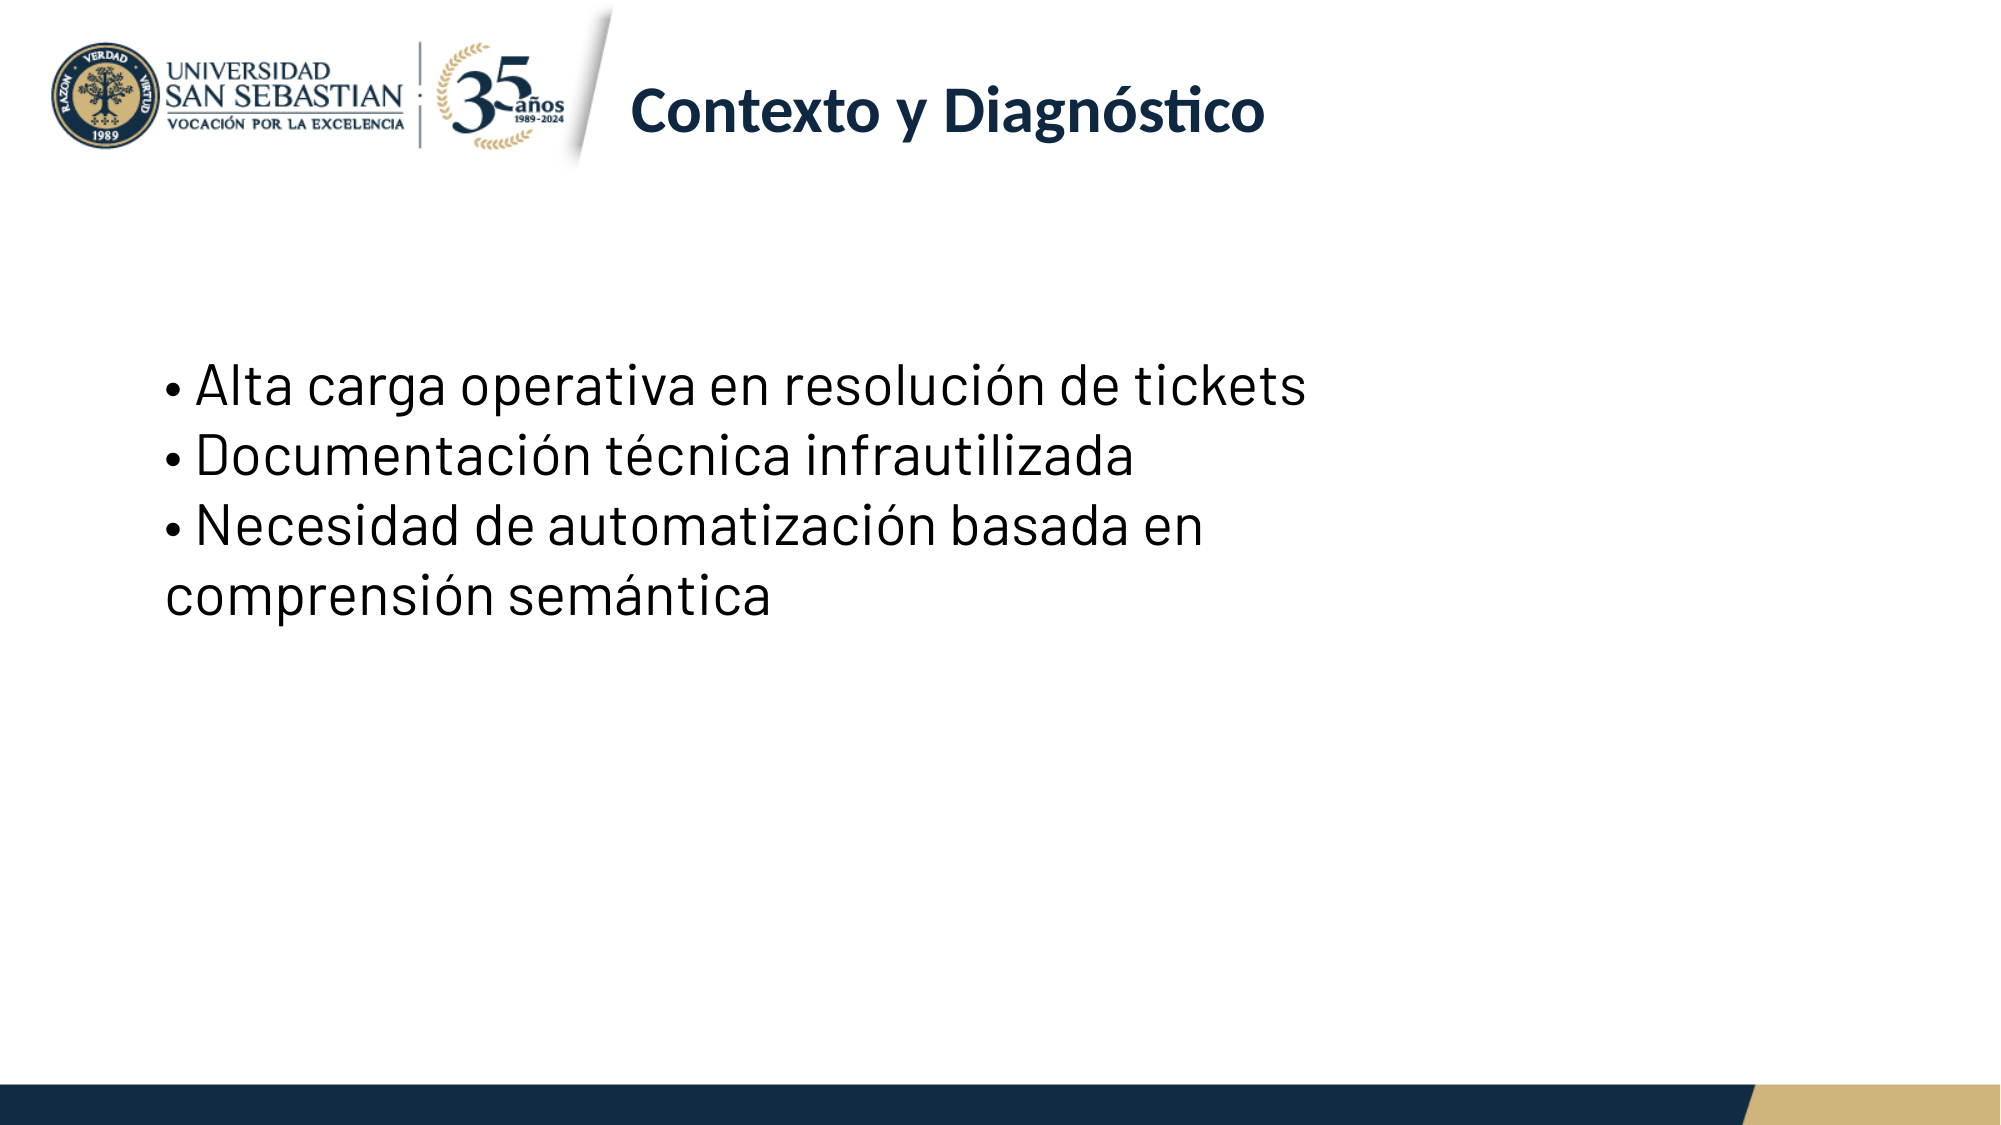

# Contexto y Diagnóstico

• Alta carga operativa en resolución de tickets
• Documentación técnica infrautilizada
• Necesidad de automatización basada en comprensión semántica